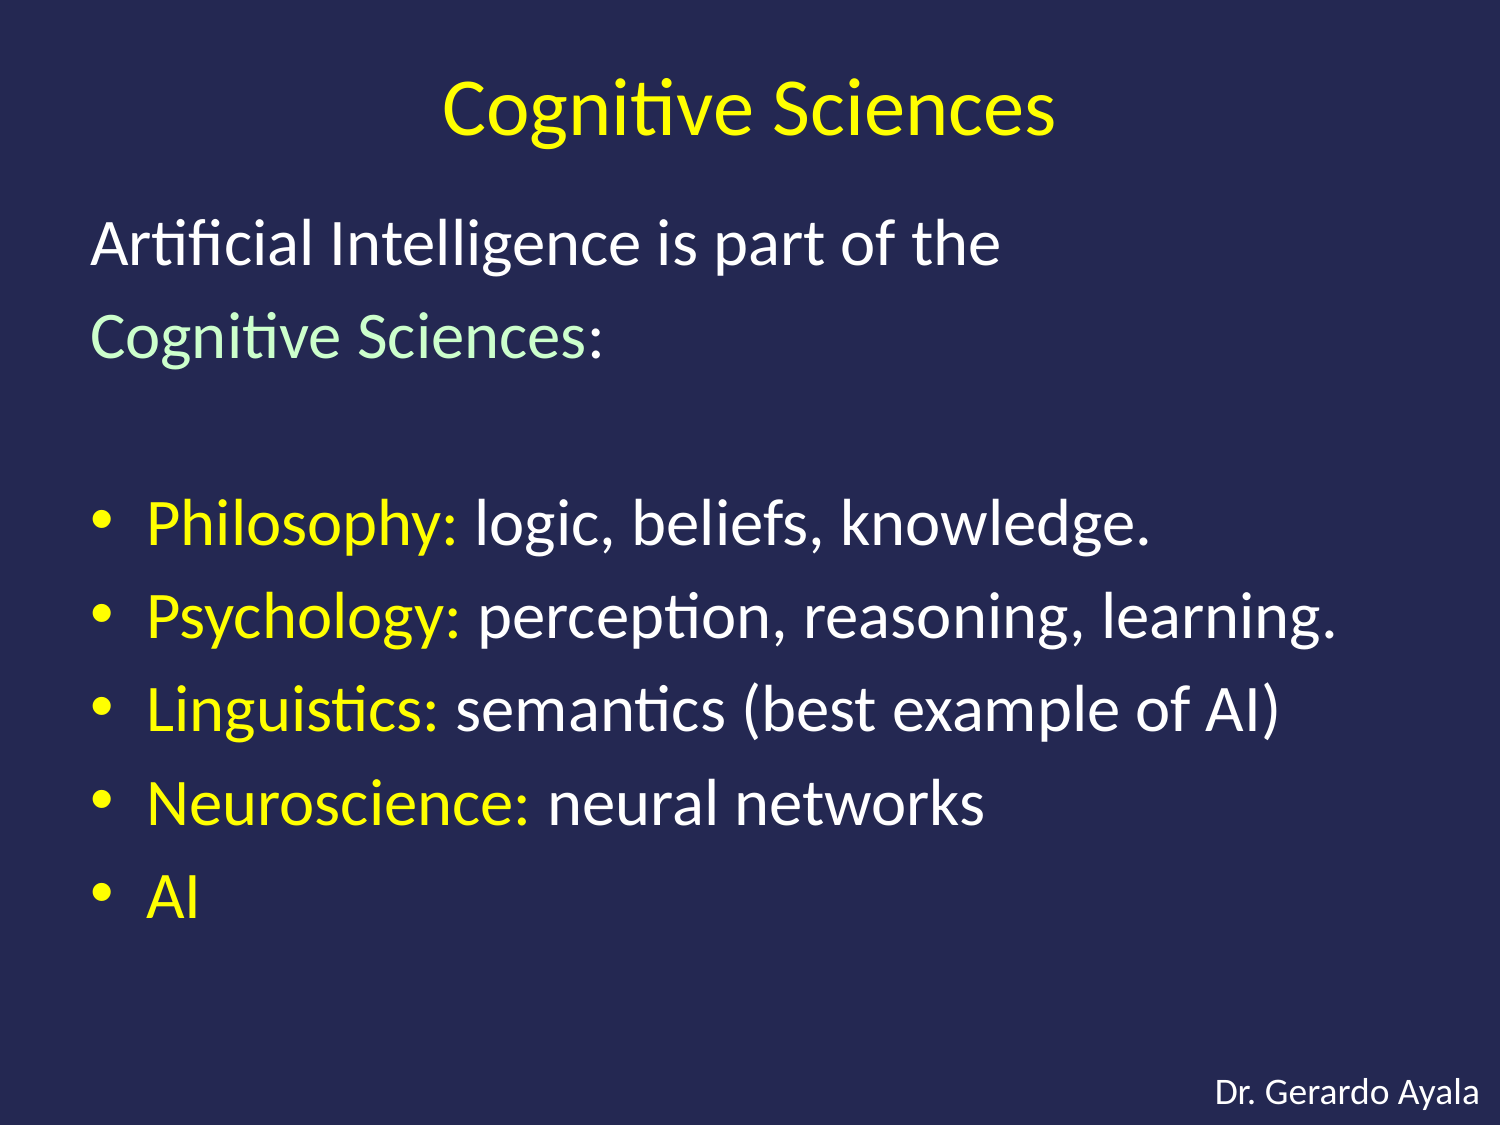

# Cognitive Sciences
Artificial Intelligence is part of the
Cognitive Sciences:

Philosophy: logic, beliefs, knowledge.
Psychology: perception, reasoning, learning.
Linguistics: semantics (best example of AI)
Neuroscience: neural networks
AI

Dr. Gerardo Ayala